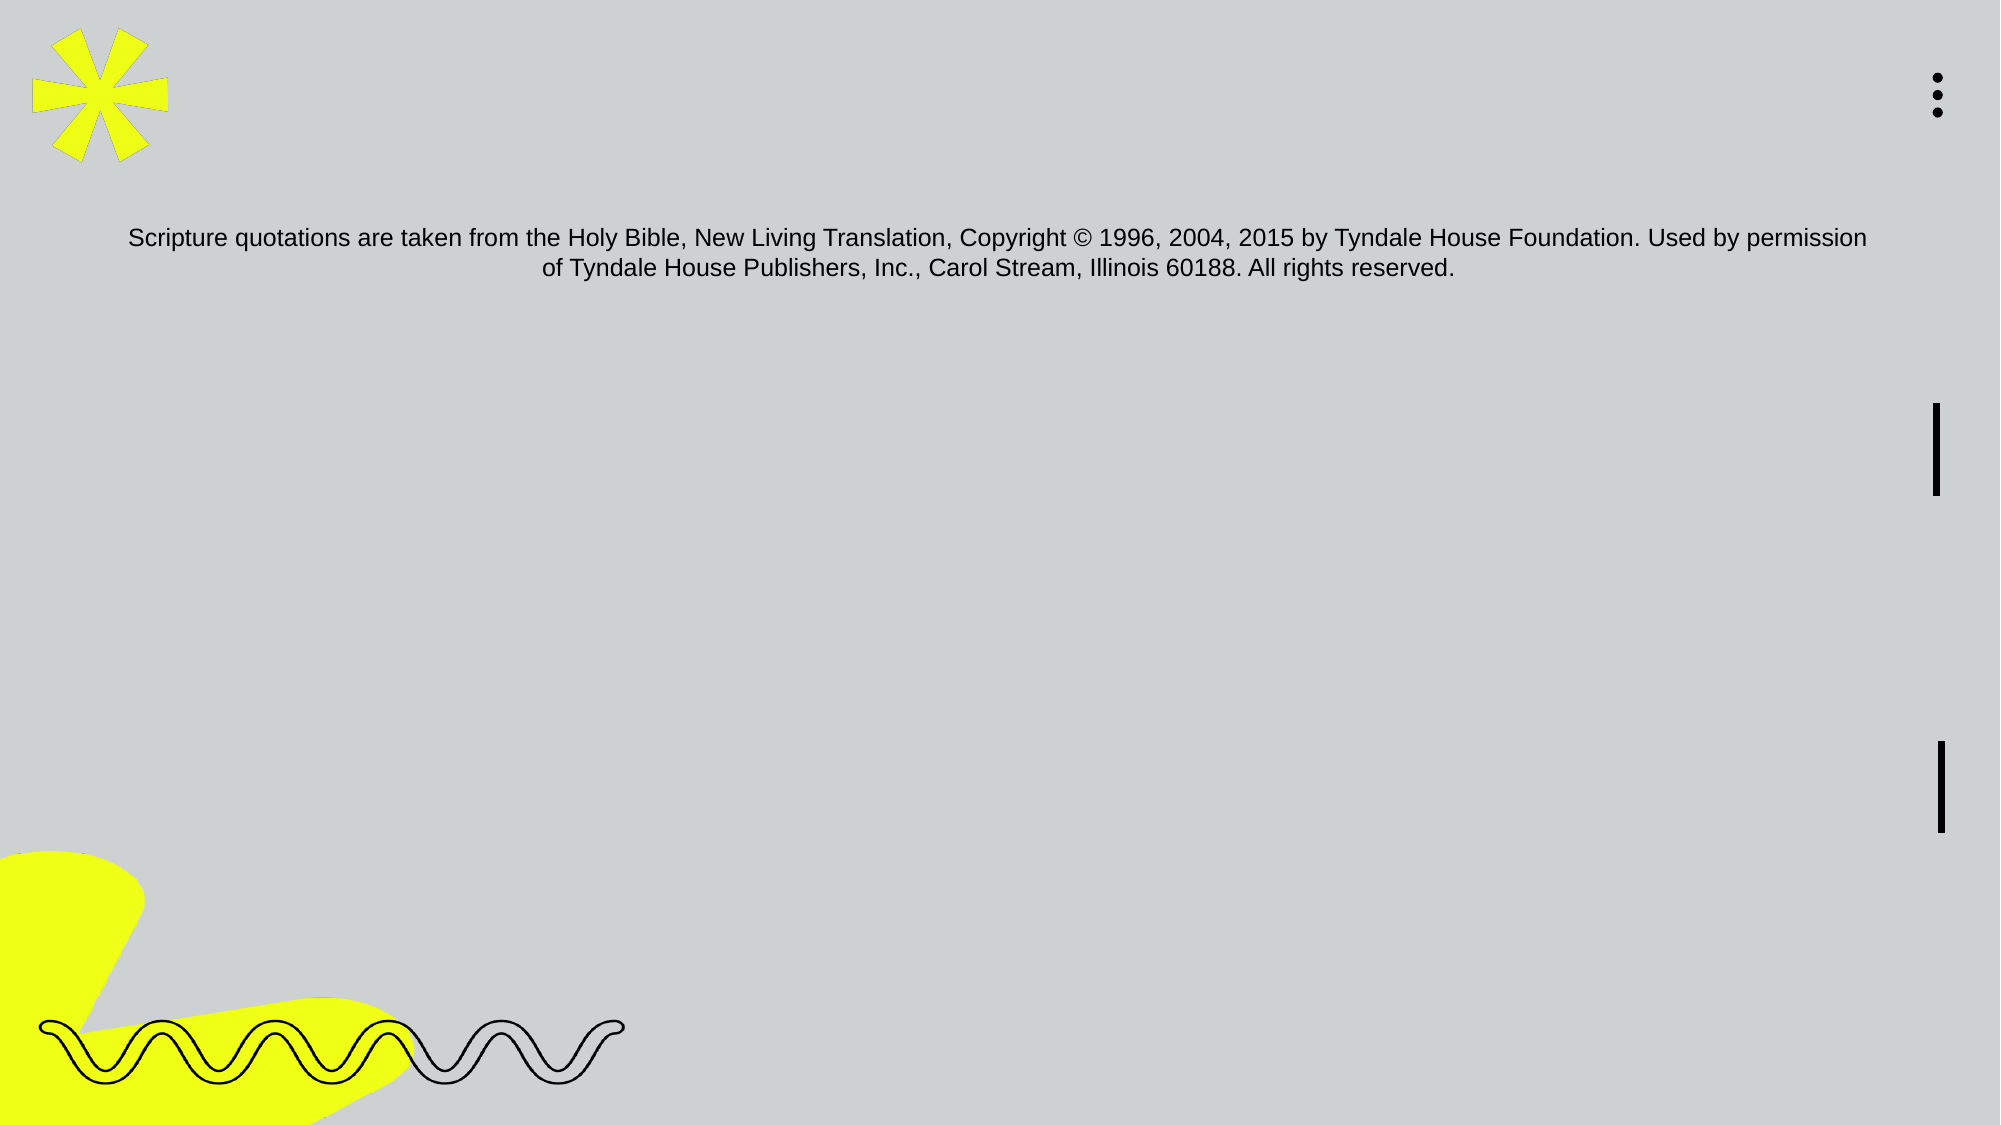

Scripture quotations are taken from the Holy Bible, New Living Translation, Copyright © 1996, 2004, 2015 by Tyndale House Foundation. Used by permission of Tyndale House Publishers, Inc., Carol Stream, Illinois 60188. All rights reserved.